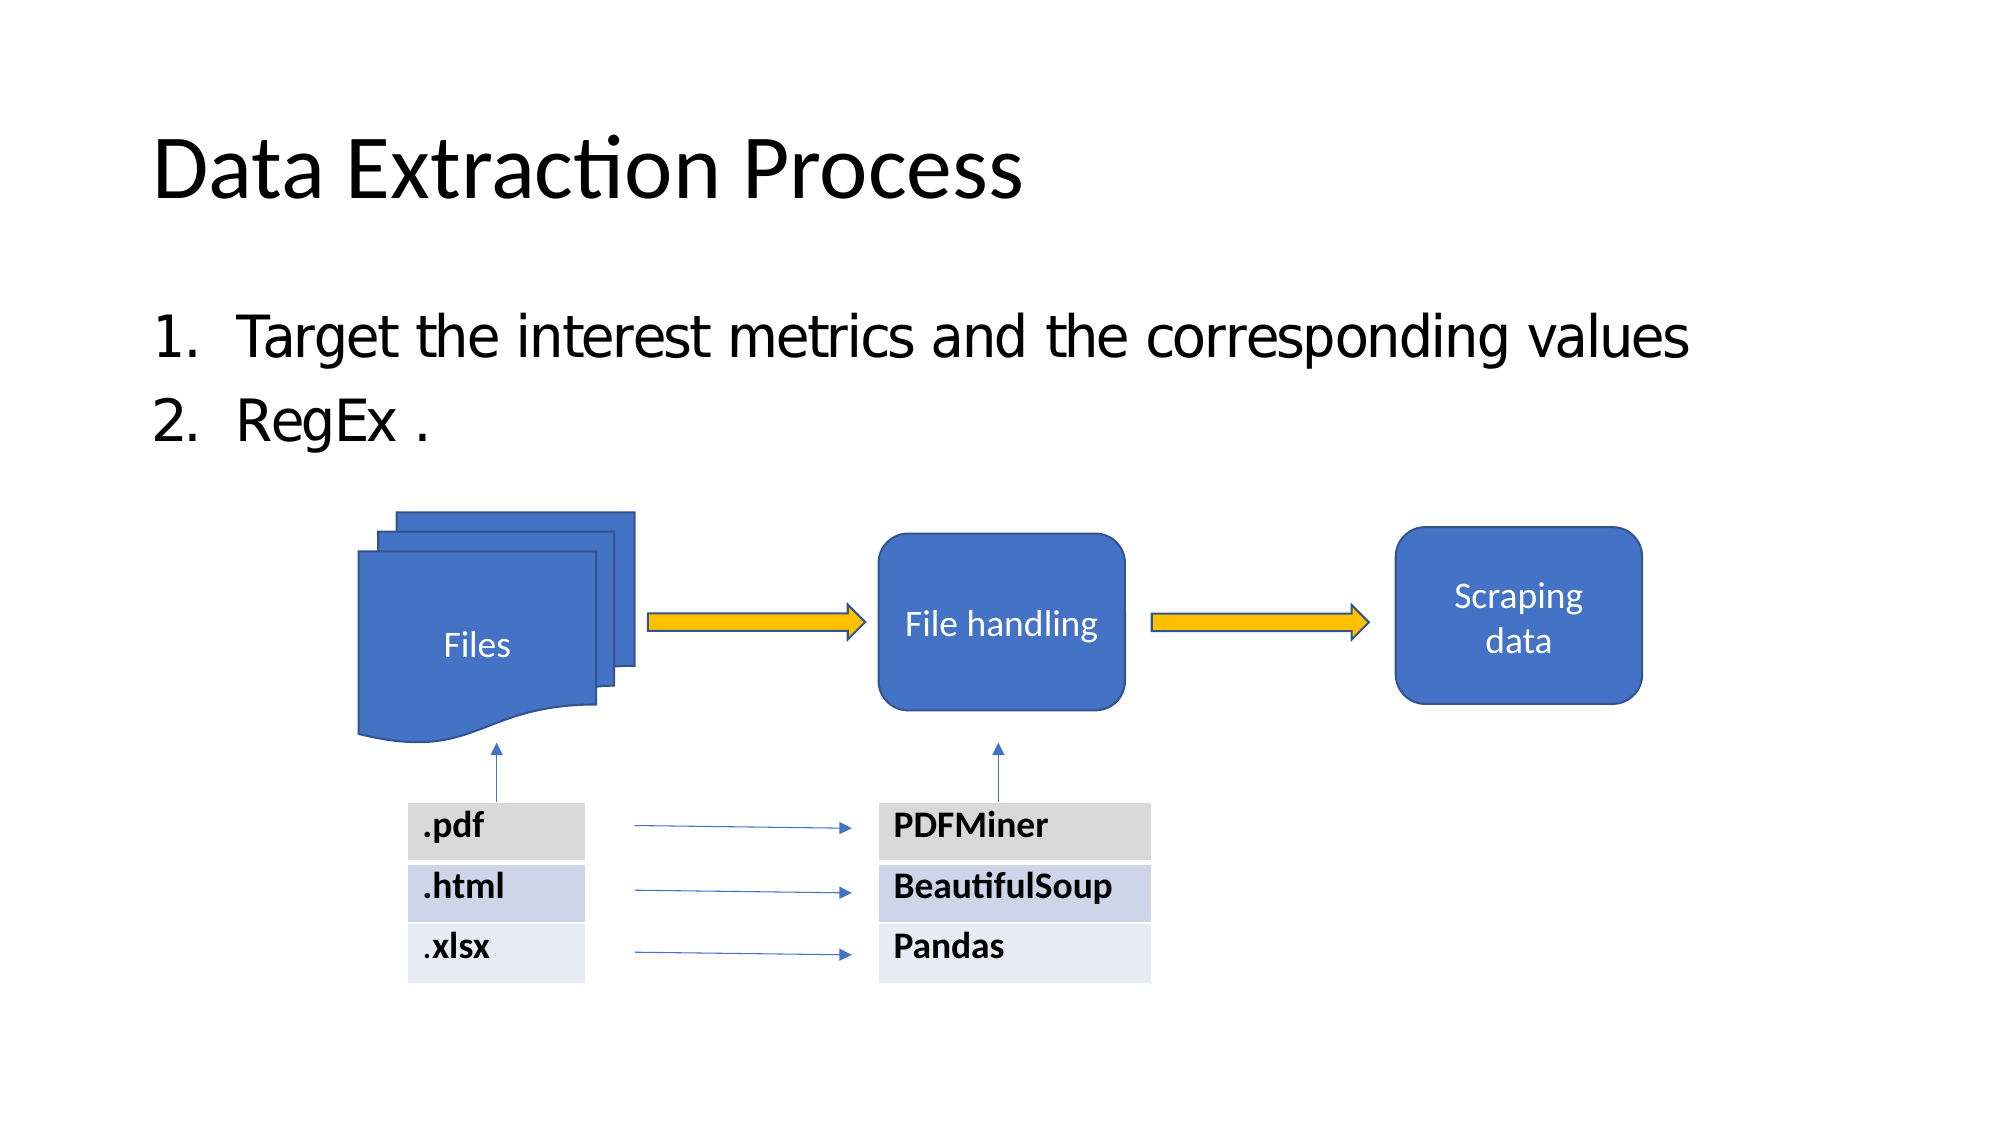

# Data Extraction Process
Target the interest metrics and the corresponding values
RegEx .
Files
Scraping data
File handling

| .pdf |
| --- |
| .html |
| .xlsx |
| PDFMiner |
| --- |
| BeautifulSoup |
| Pandas |